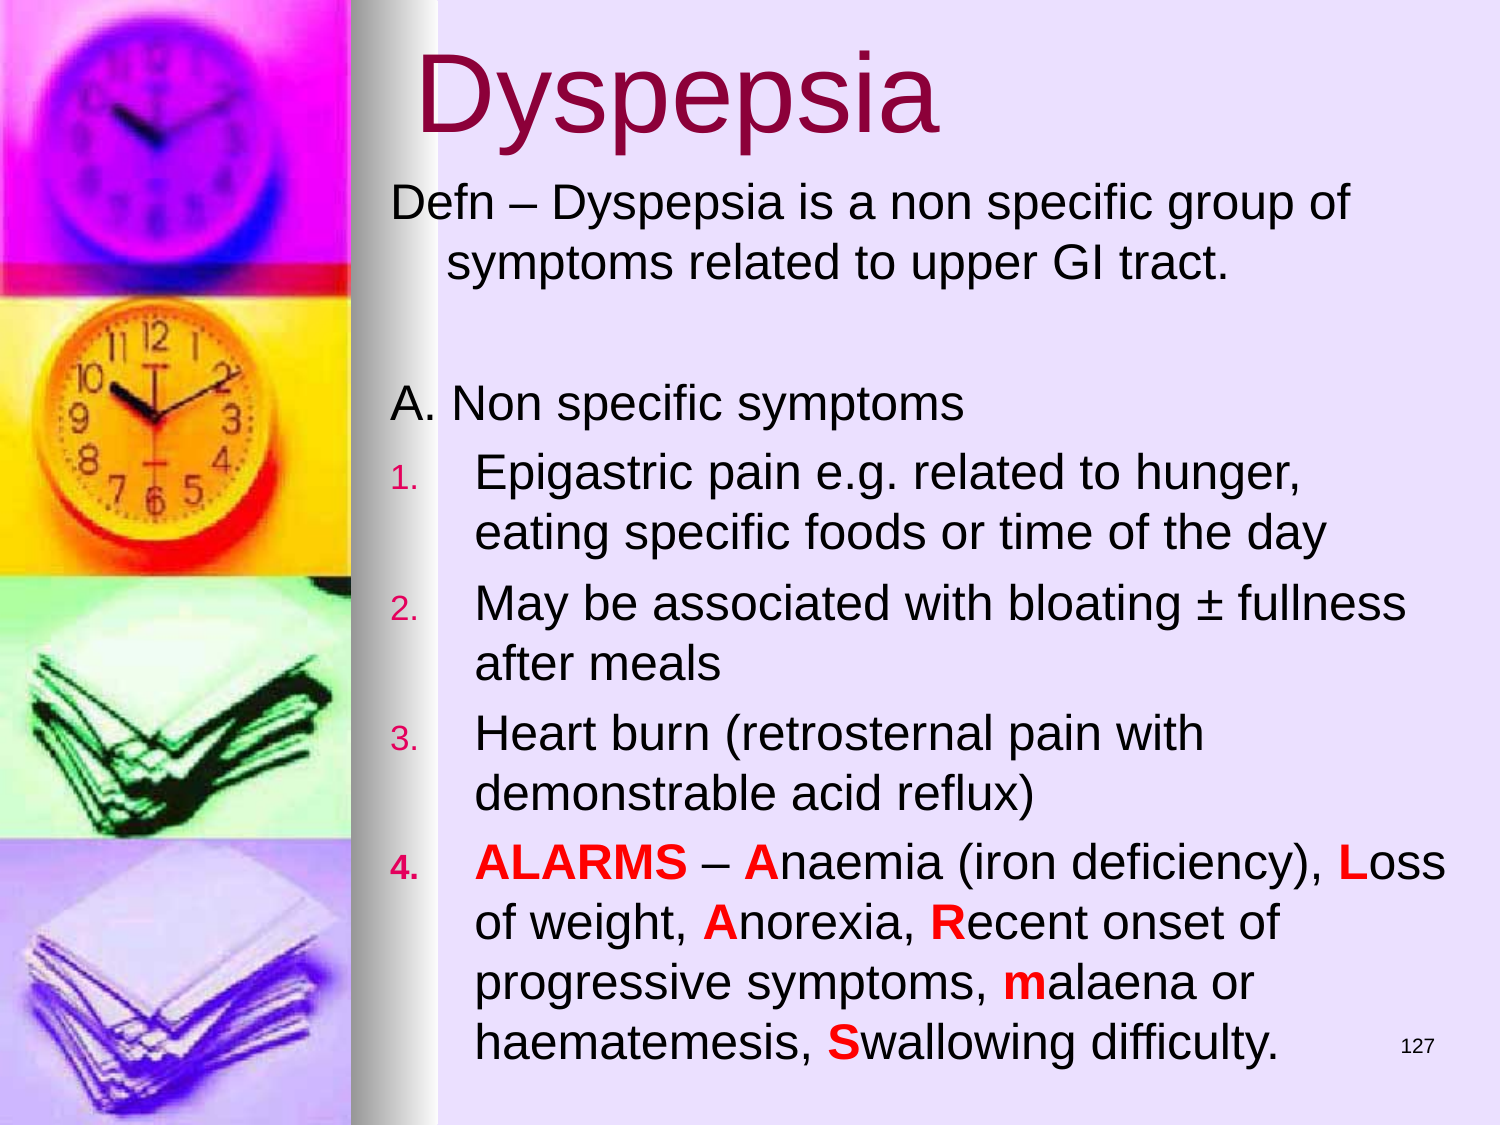

# Dyspepsia
Defn – Dyspepsia is a non specific group of symptoms related to upper GI tract.

A. Non specific symptoms
Epigastric pain e.g. related to hunger, eating specific foods or time of the day
May be associated with bloating ± fullness after meals
Heart burn (retrosternal pain with demonstrable acid reflux)
ALARMS – Anaemia (iron deficiency), Loss of weight, Anorexia, Recent onset of progressive symptoms, malaena or haematemesis, Swallowing difficulty.
127